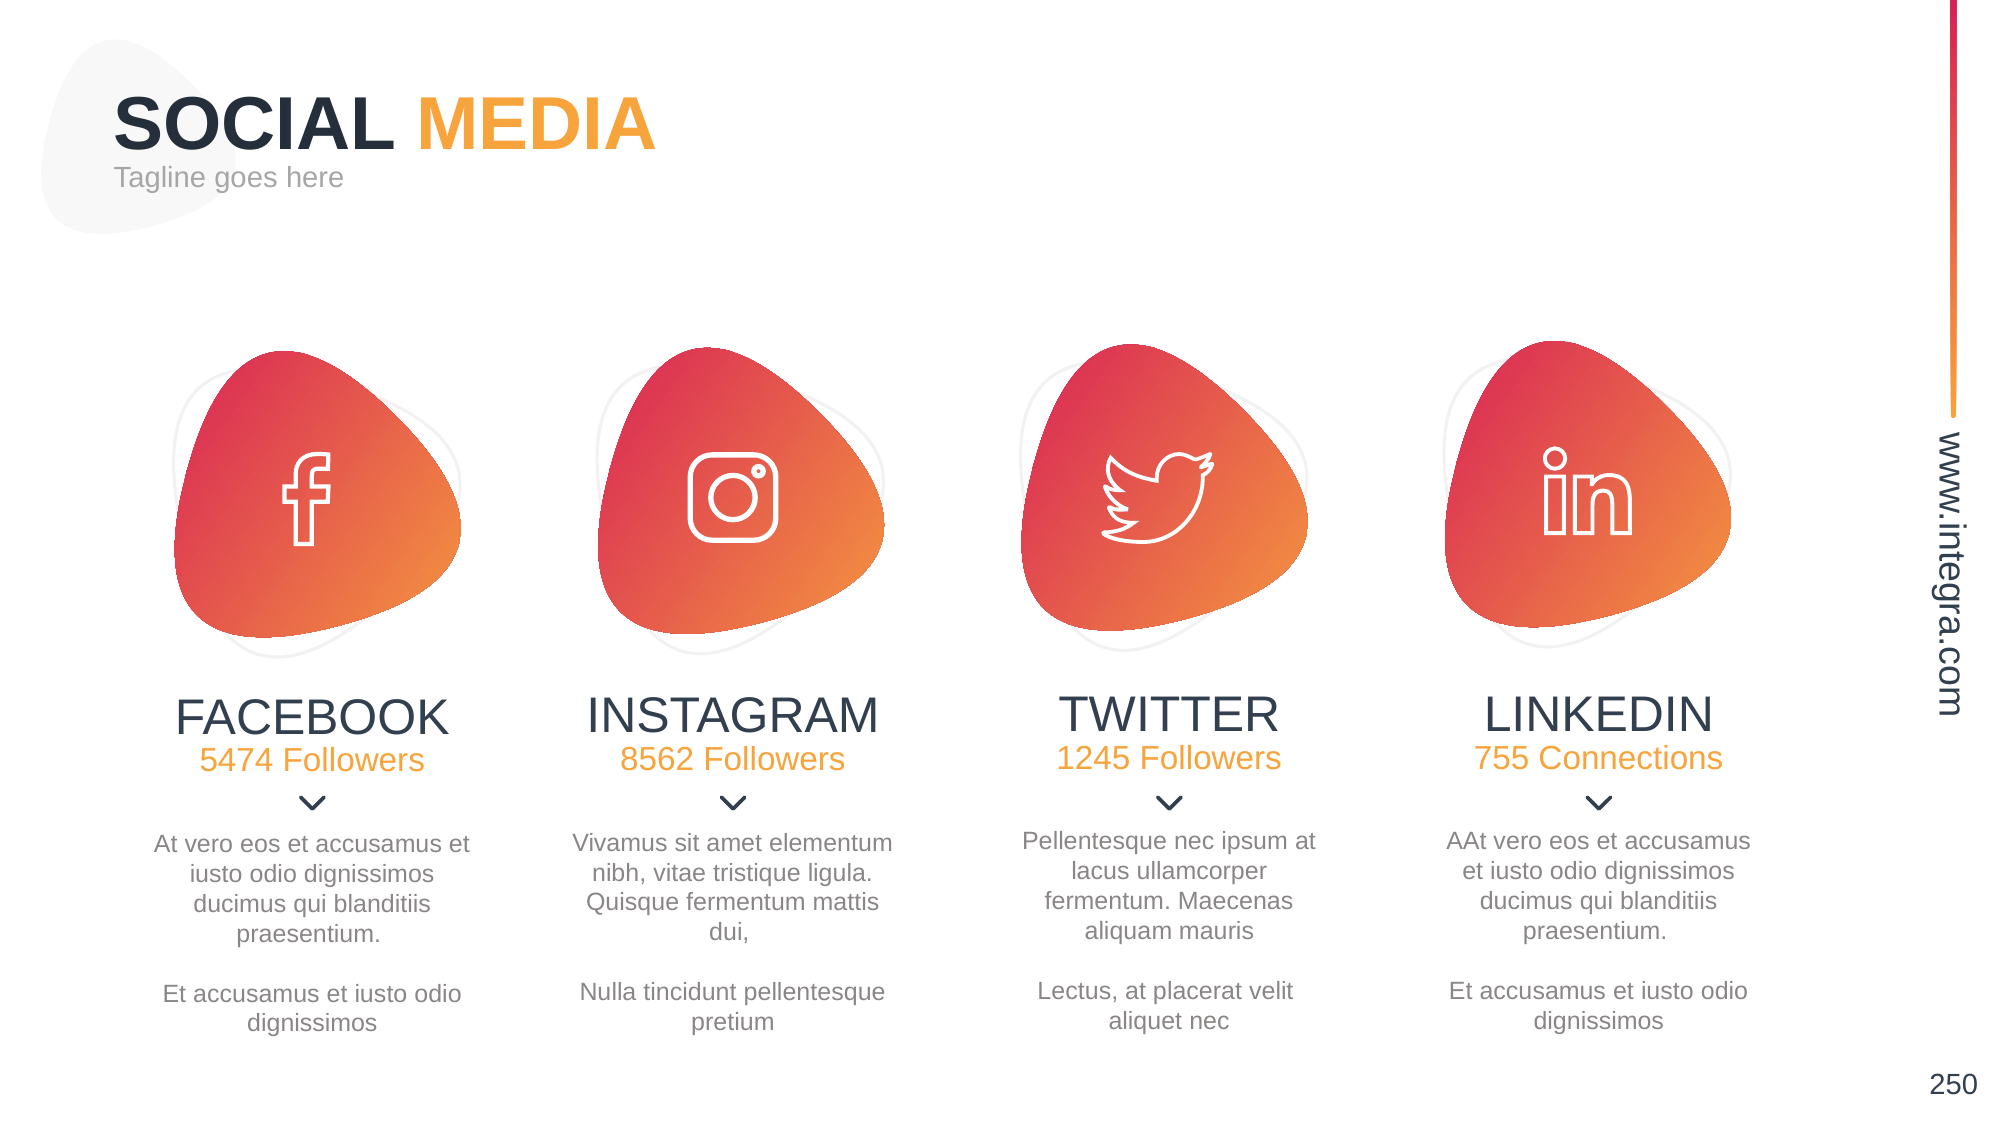

SOCIAL MEDIA
Tagline goes here

www.integra.com
TWITTER
LINKEDIN
INSTAGRAM
FACEBOOK
1245 Followers
755 Connections
8562 Followers
5474 Followers
Pellentesque nec ipsum at lacus ullamcorper fermentum. Maecenas aliquam mauris

Lectus, at placerat velit
aliquet nec
AAt vero eos et accusamus et iusto odio dignissimos ducimus qui blanditiis praesentium.

Et accusamus et iusto odio dignissimos
Vivamus sit amet elementum nibh, vitae tristique ligula. Quisque fermentum mattis dui,

Nulla tincidunt pellentesque pretium
At vero eos et accusamus et iusto odio dignissimos ducimus qui blanditiis praesentium.

Et accusamus et iusto odio dignissimos
250